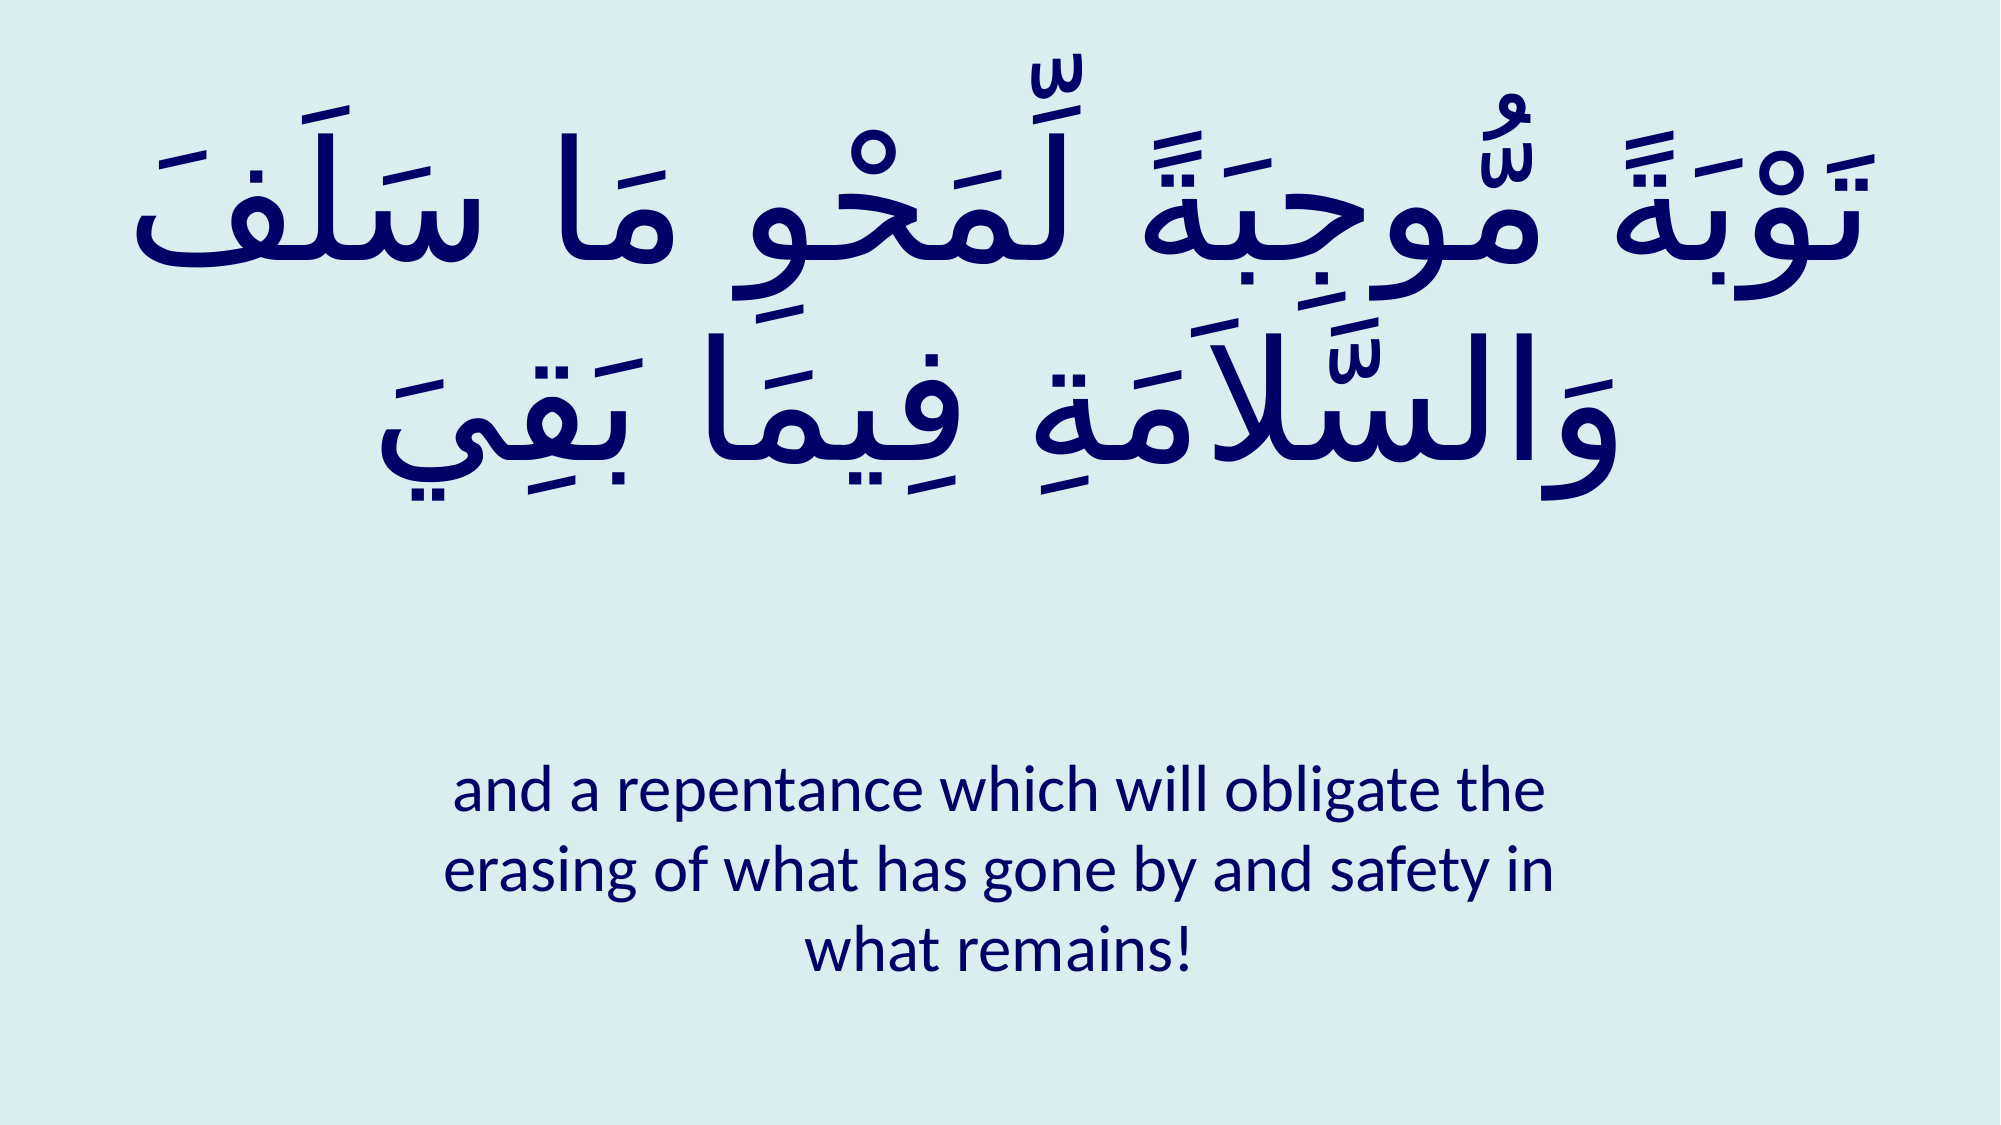

# تَوْبَةً مُّوجِبَةً لِّمَحْوِ مَا سَلَفَ وَالسَّلاَمَةِ فِيمَا بَقِيَ
and a repentance which will obligate the erasing of what has gone by and safety in what remains!